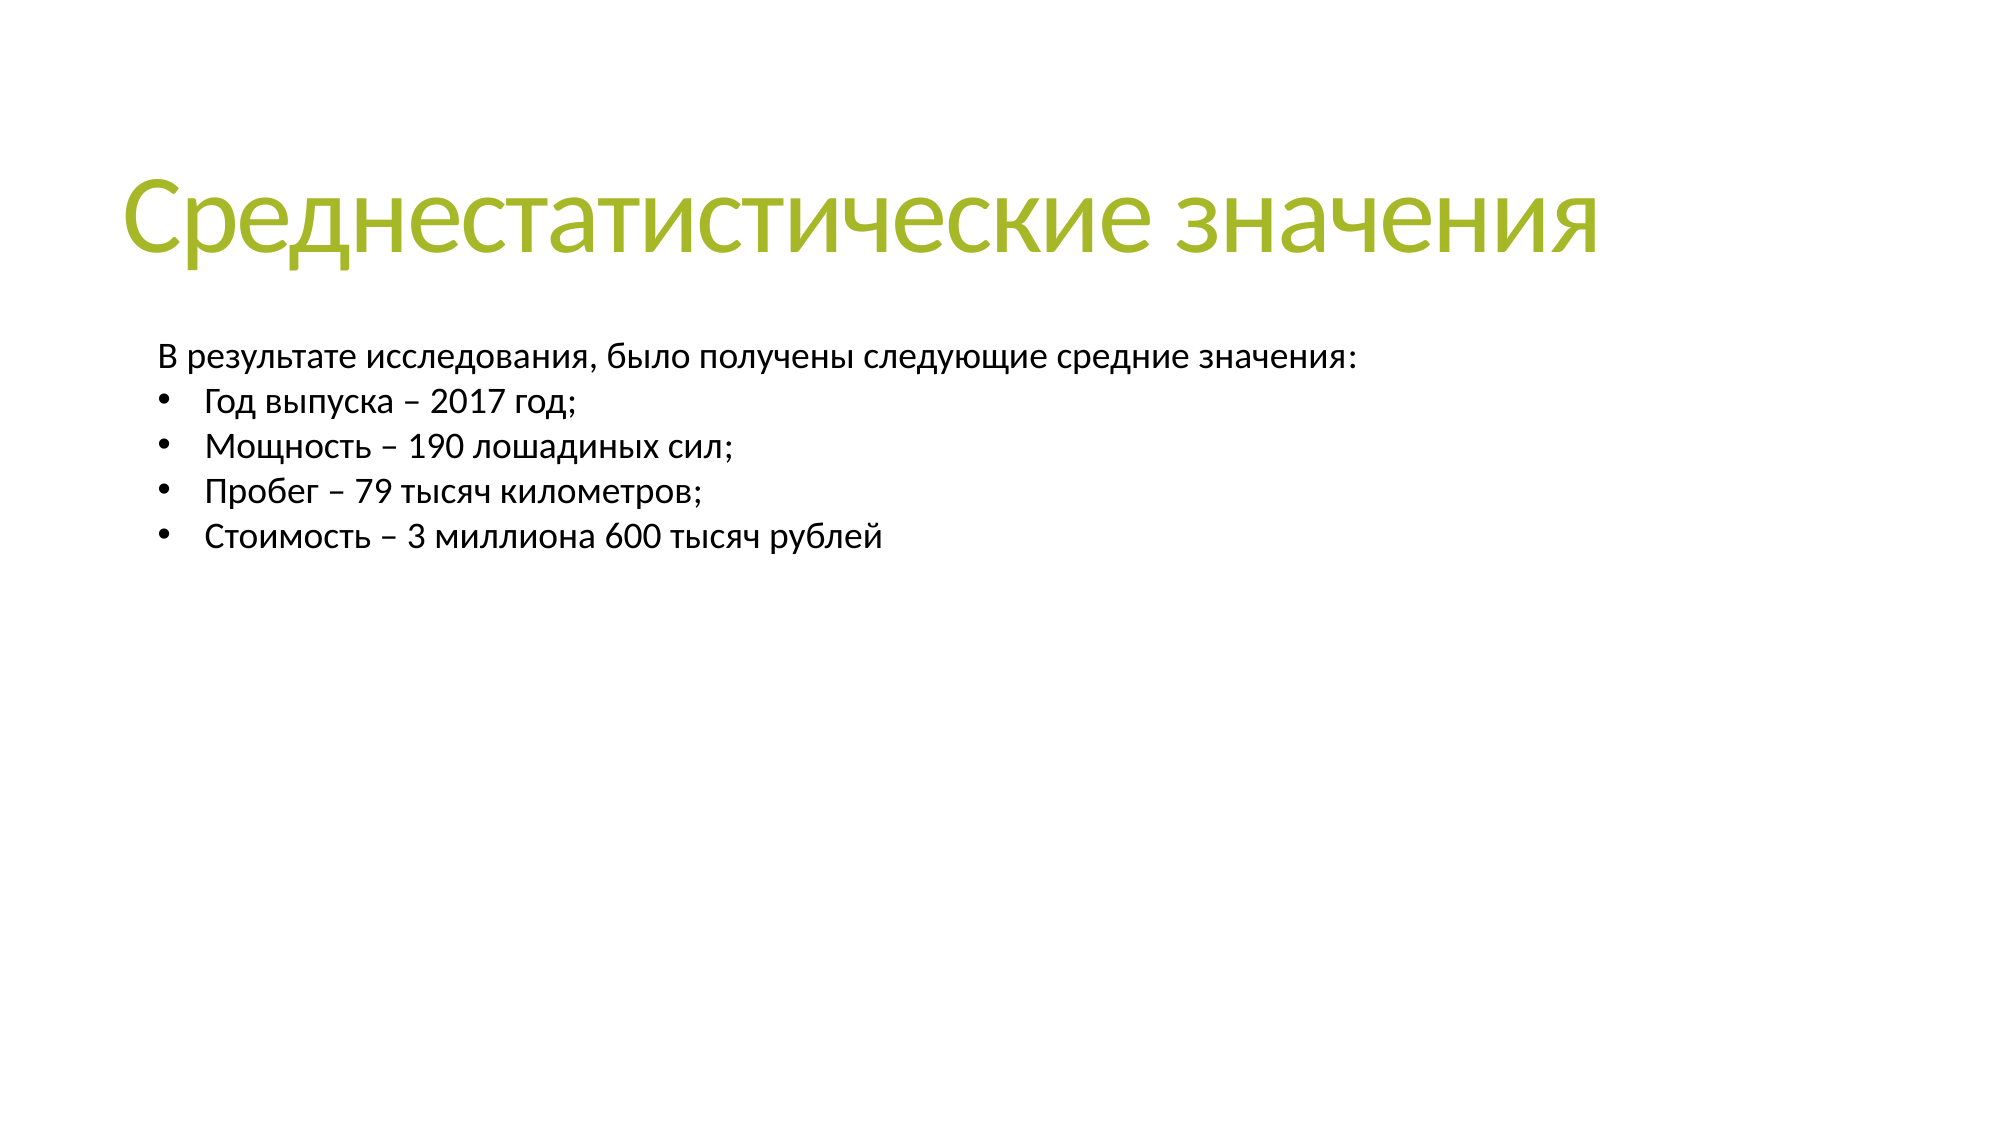

# Среднестатистические значения
В результате исследования, было получены следующие средние значения:
Год выпуска – 2017 год;
Мощность – 190 лошадиных сил;
Пробег – 79 тысяч километров;
Стоимость – 3 миллиона 600 тысяч рублей